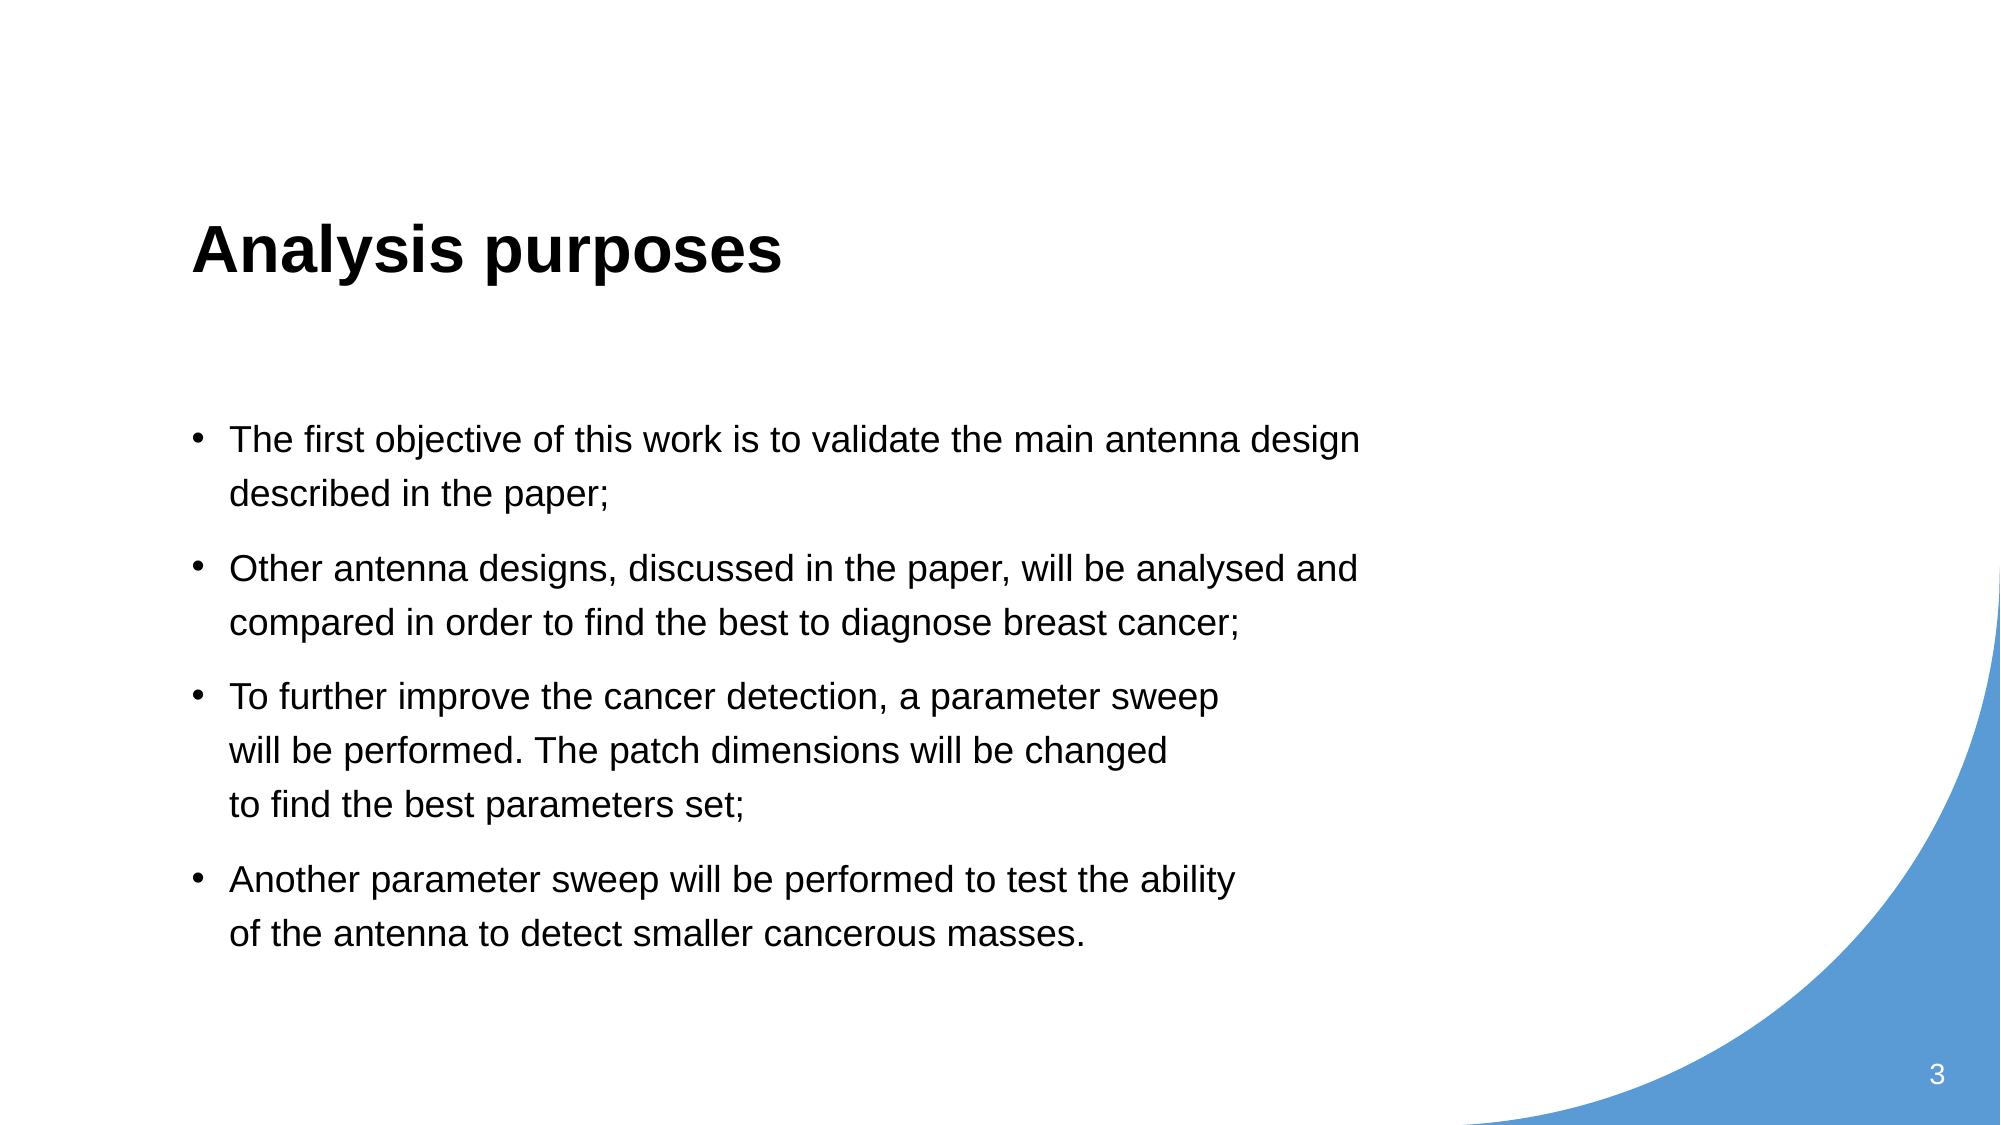

# Analysis purposes
The first objective of this work is to validate the main antenna design described in the paper;
Other antenna designs, discussed in the paper, will be analysed and compared in order to find the best to diagnose breast cancer;
To further improve the cancer detection, a parameter sweep
will be performed. The patch dimensions will be changed
to find the best parameters set;
Another parameter sweep will be performed to test the ability
of the antenna to detect smaller cancerous masses.
3